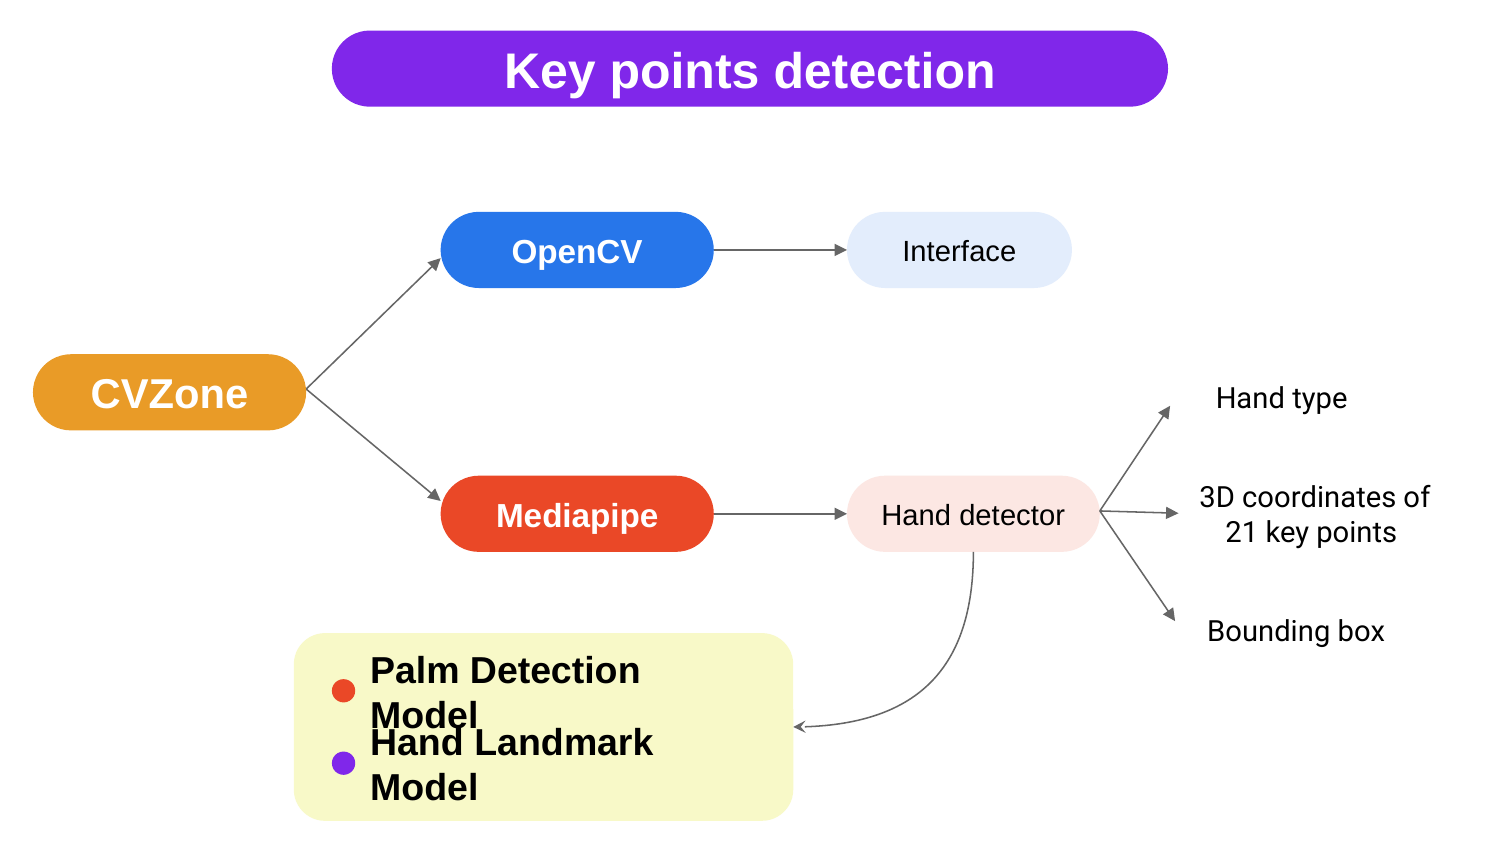

Key points detection
OpenCV

Interface

CVZone
Hand type
Machine learning
It’s an application of AI
Computers observe and analyze
Predict based on previous patterns
Pre-programmed algorithms
Vs
3D coordinates of 21 key points
Mediapipe
Hand detector
Bounding box

Palm Detection Model

Hand Landmark Model